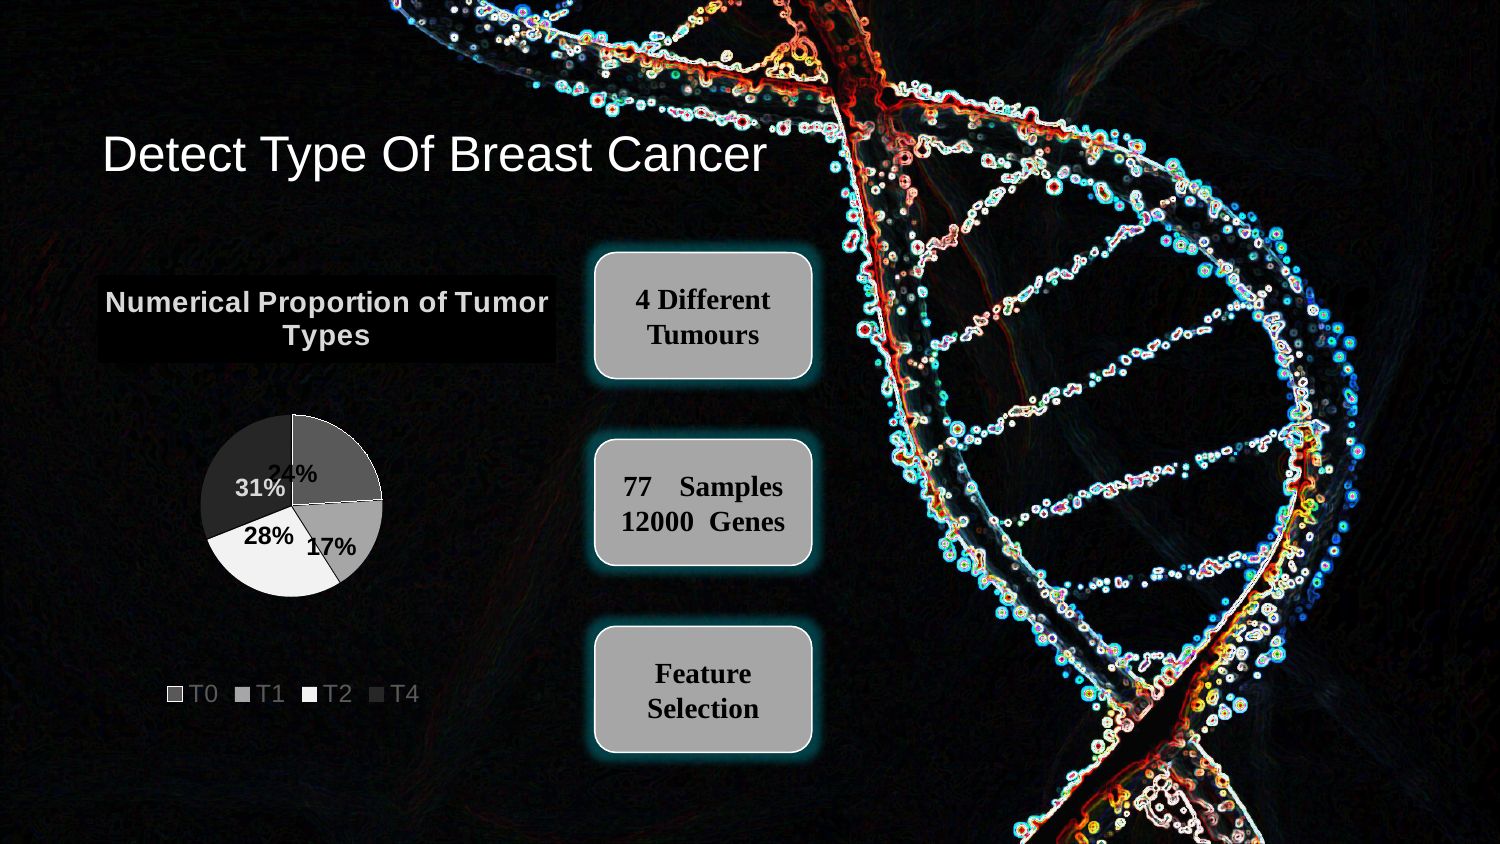

Detect Type Of Breast Cancer
4 Different Tumours

### Chart: Numerical Proportion of Tumor Types

| Category | Numerical Proportion of Tumor Types |
|---|---|
| T0 | 0.24 |
| T1 | 0.17 |
| T2 | 0.28 |
| T4 | 0.31 |
Samples
12000  Genes
Feature Selection